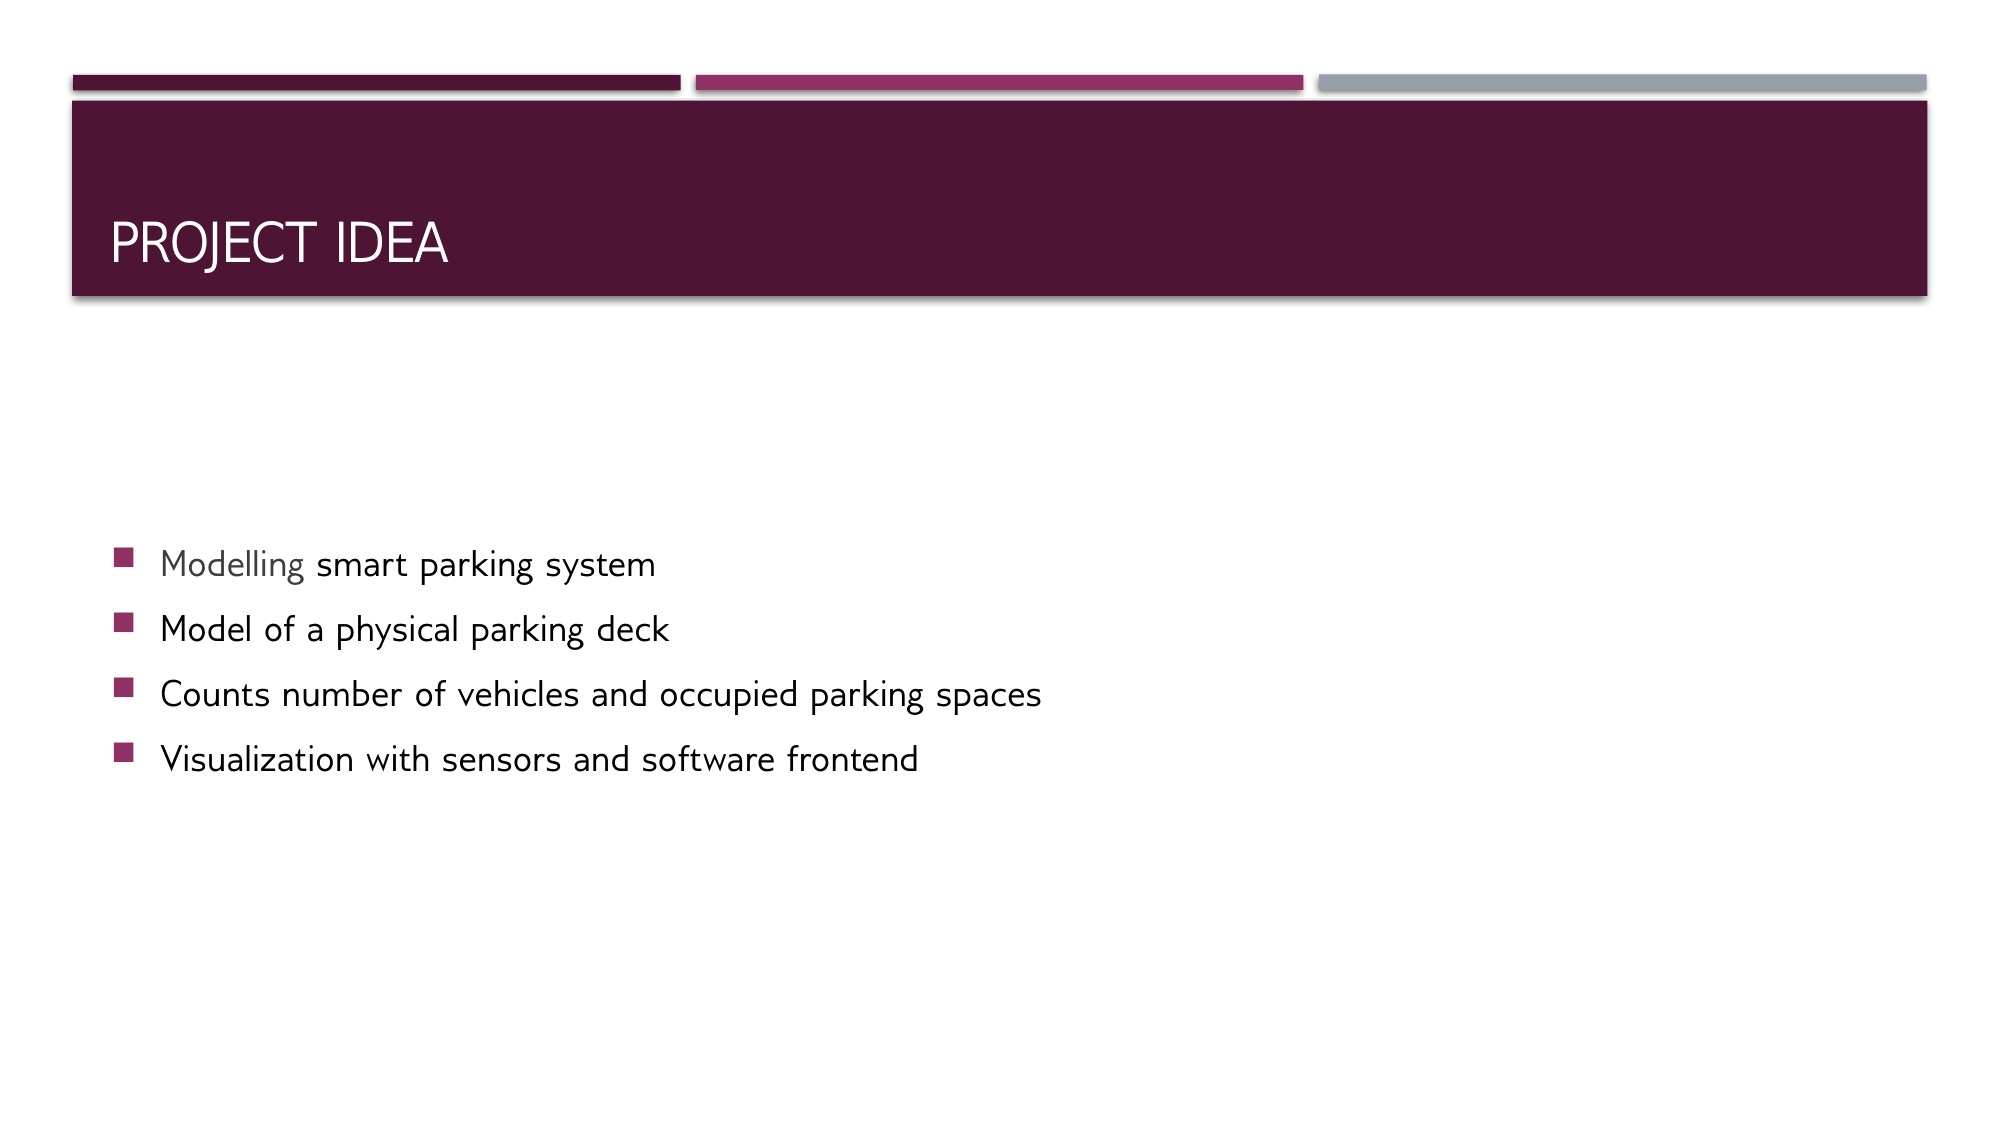

# Project Idea
Modelling smart parking system
Model of a physical parking deck
Counts number of vehicles and occupied parking spaces
Visualization with sensors and software frontend